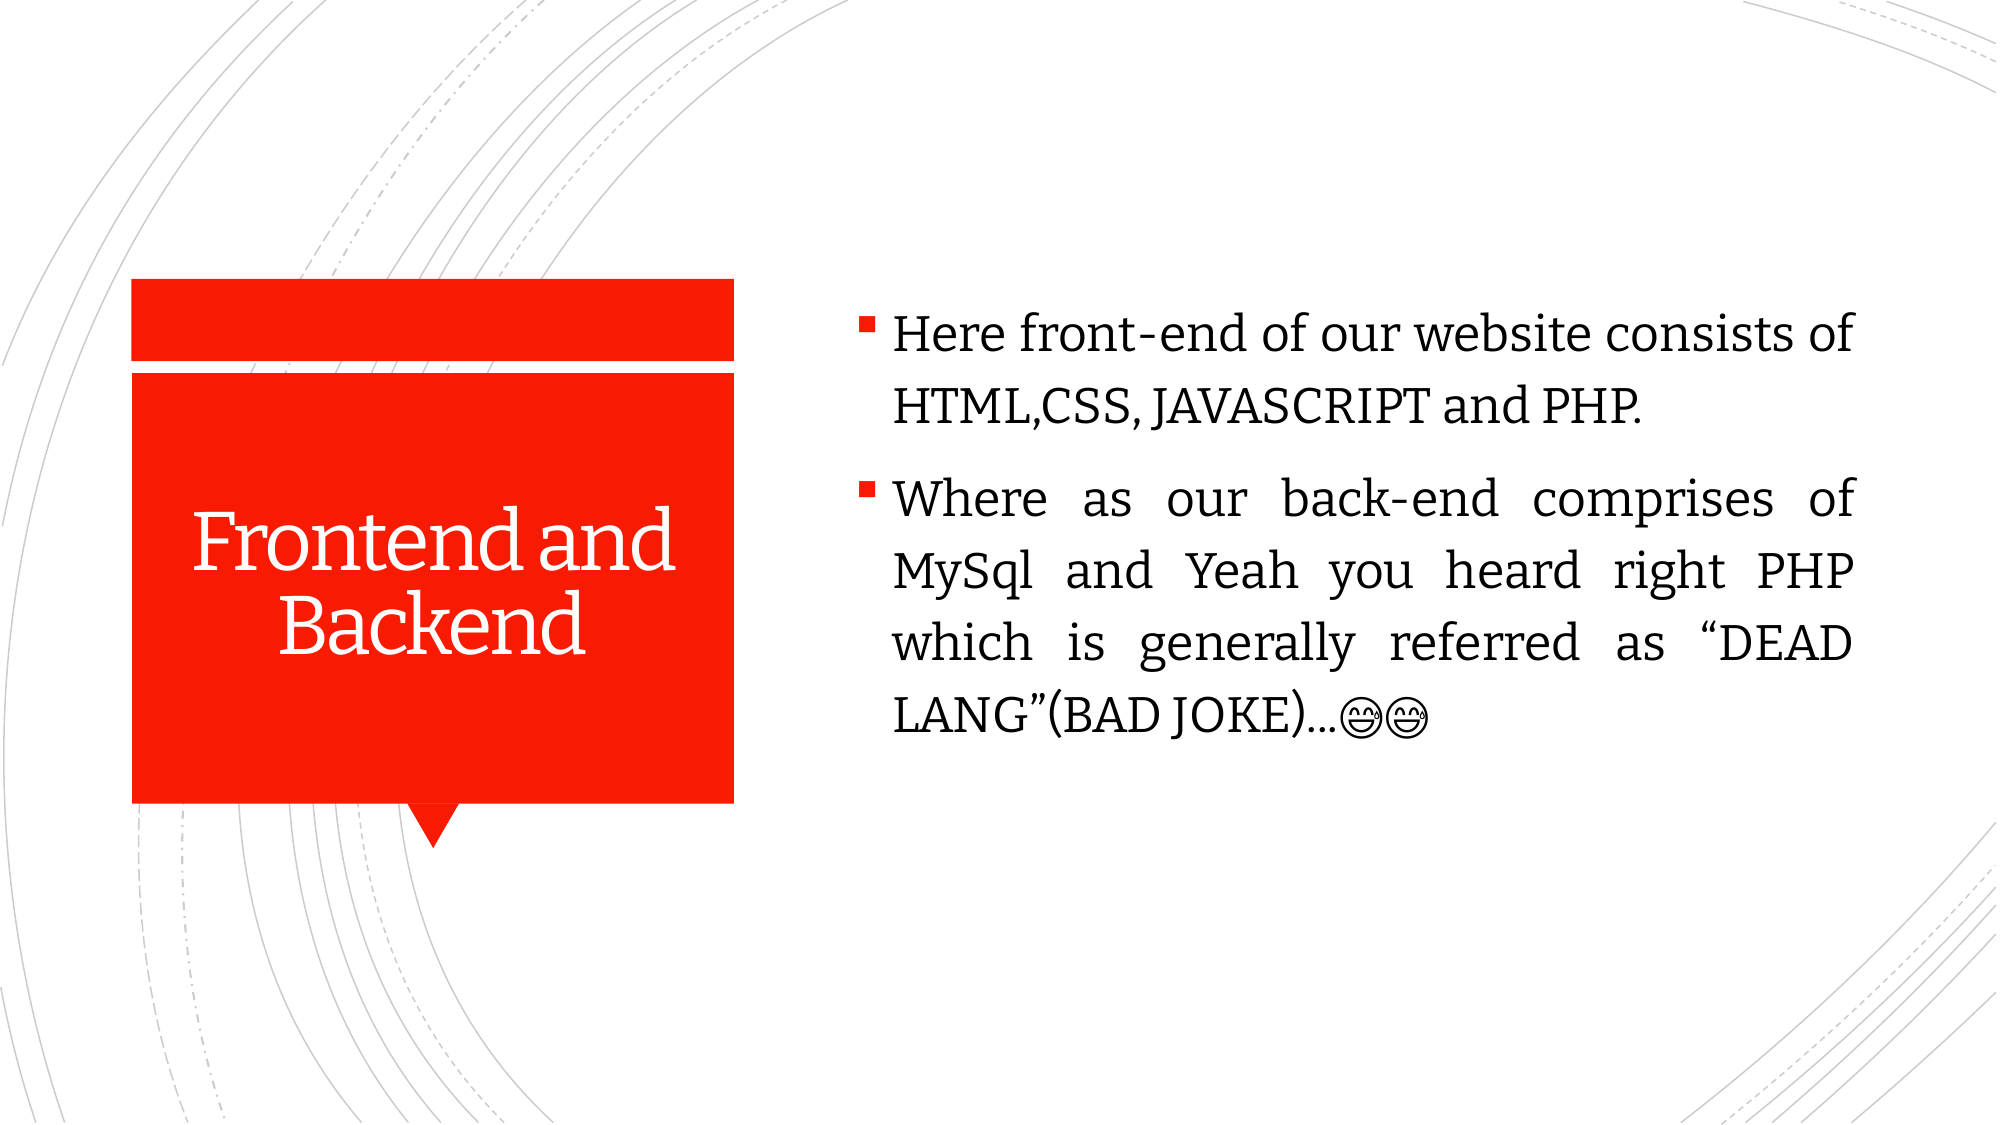

Here front-end of our website consists of HTML,CSS, JAVASCRIPT and PHP.
Where as our back-end comprises of MySql and Yeah you heard right PHP which is generally referred as “DEAD LANG”(BAD JOKE)...😅😅

# Frontend and Backend